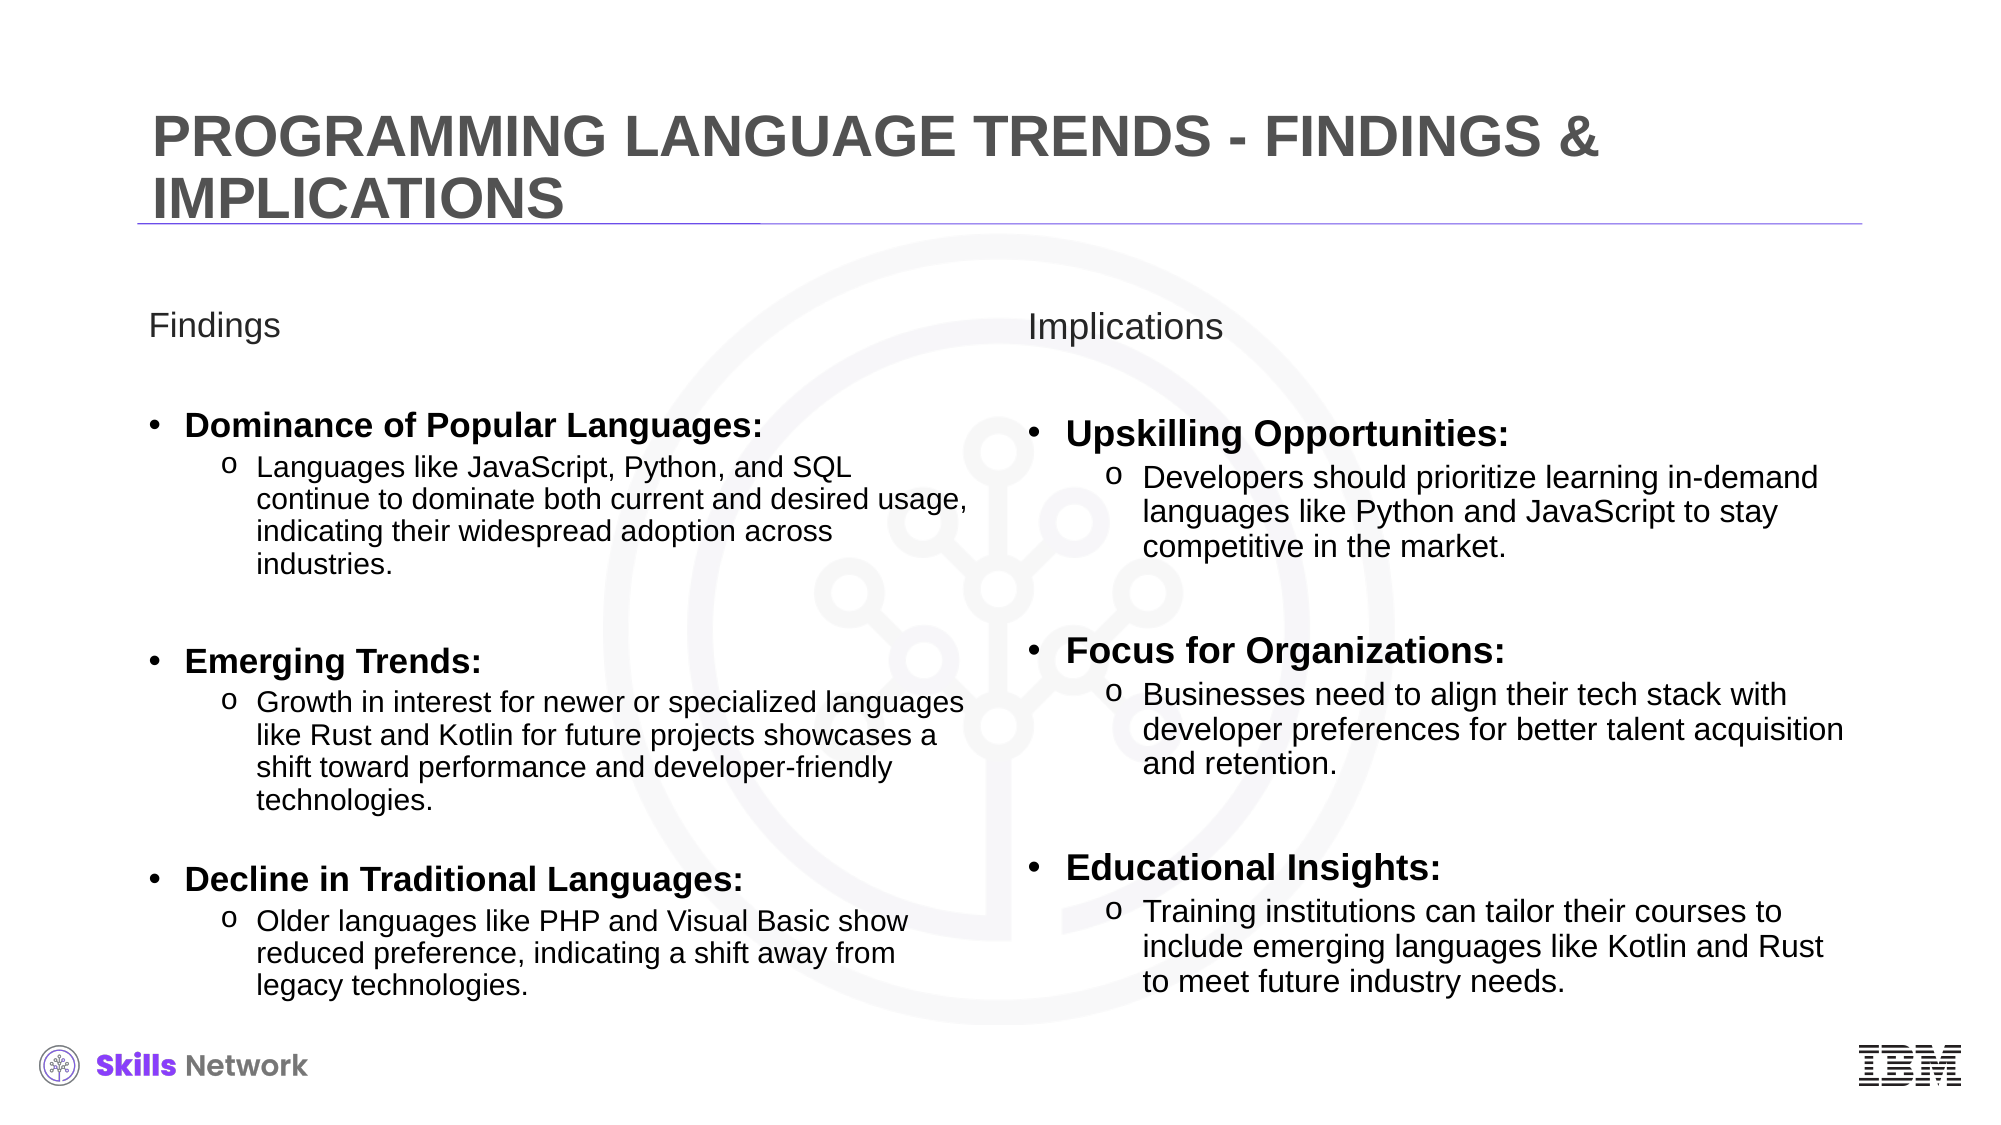

# PROGRAMMING LANGUAGE TRENDS - FINDINGS & IMPLICATIONS
Findings

Dominance of Popular Languages:
Languages like JavaScript, Python, and SQL continue to dominate both current and desired usage, indicating their widespread adoption across industries.

Emerging Trends:
Growth in interest for newer or specialized languages like Rust and Kotlin for future projects showcases a shift toward performance and developer-friendly technologies.
Decline in Traditional Languages:
Older languages like PHP and Visual Basic show reduced preference, indicating a shift away from legacy technologies.

Implications

Upskilling Opportunities:
Developers should prioritize learning in-demand languages like Python and JavaScript to stay competitive in the market.

Focus for Organizations:
Businesses need to align their tech stack with developer preferences for better talent acquisition and retention.

Educational Insights:
Training institutions can tailor their courses to include emerging languages like Kotlin and Rust to meet future industry needs.